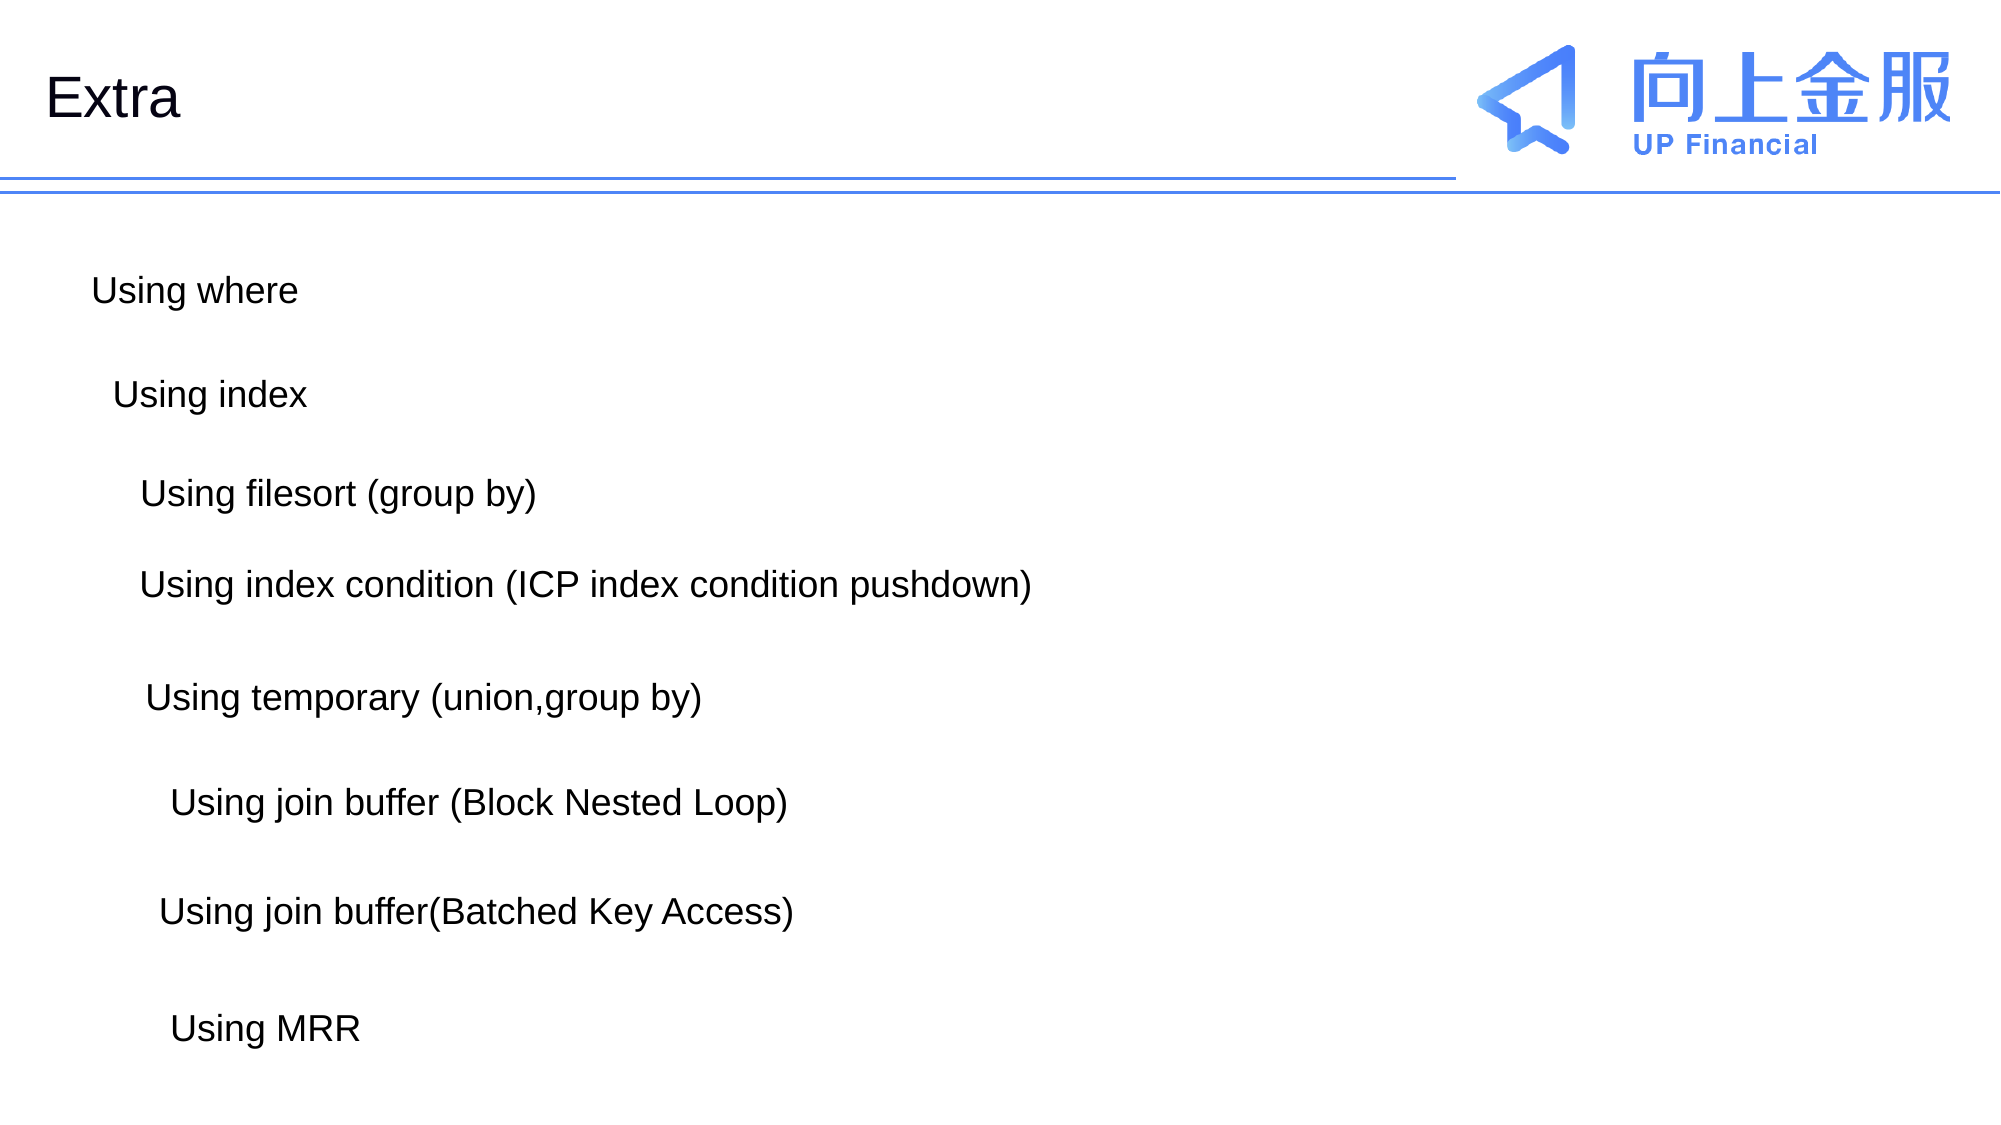

# Extra
Using where
Using index
Using filesort (group by)
Using index condition (ICP index condition pushdown)
Using temporary (union,group by)
Using join buffer (Block Nested Loop)
Using join buffer(Batched Key Access)
Using MRR